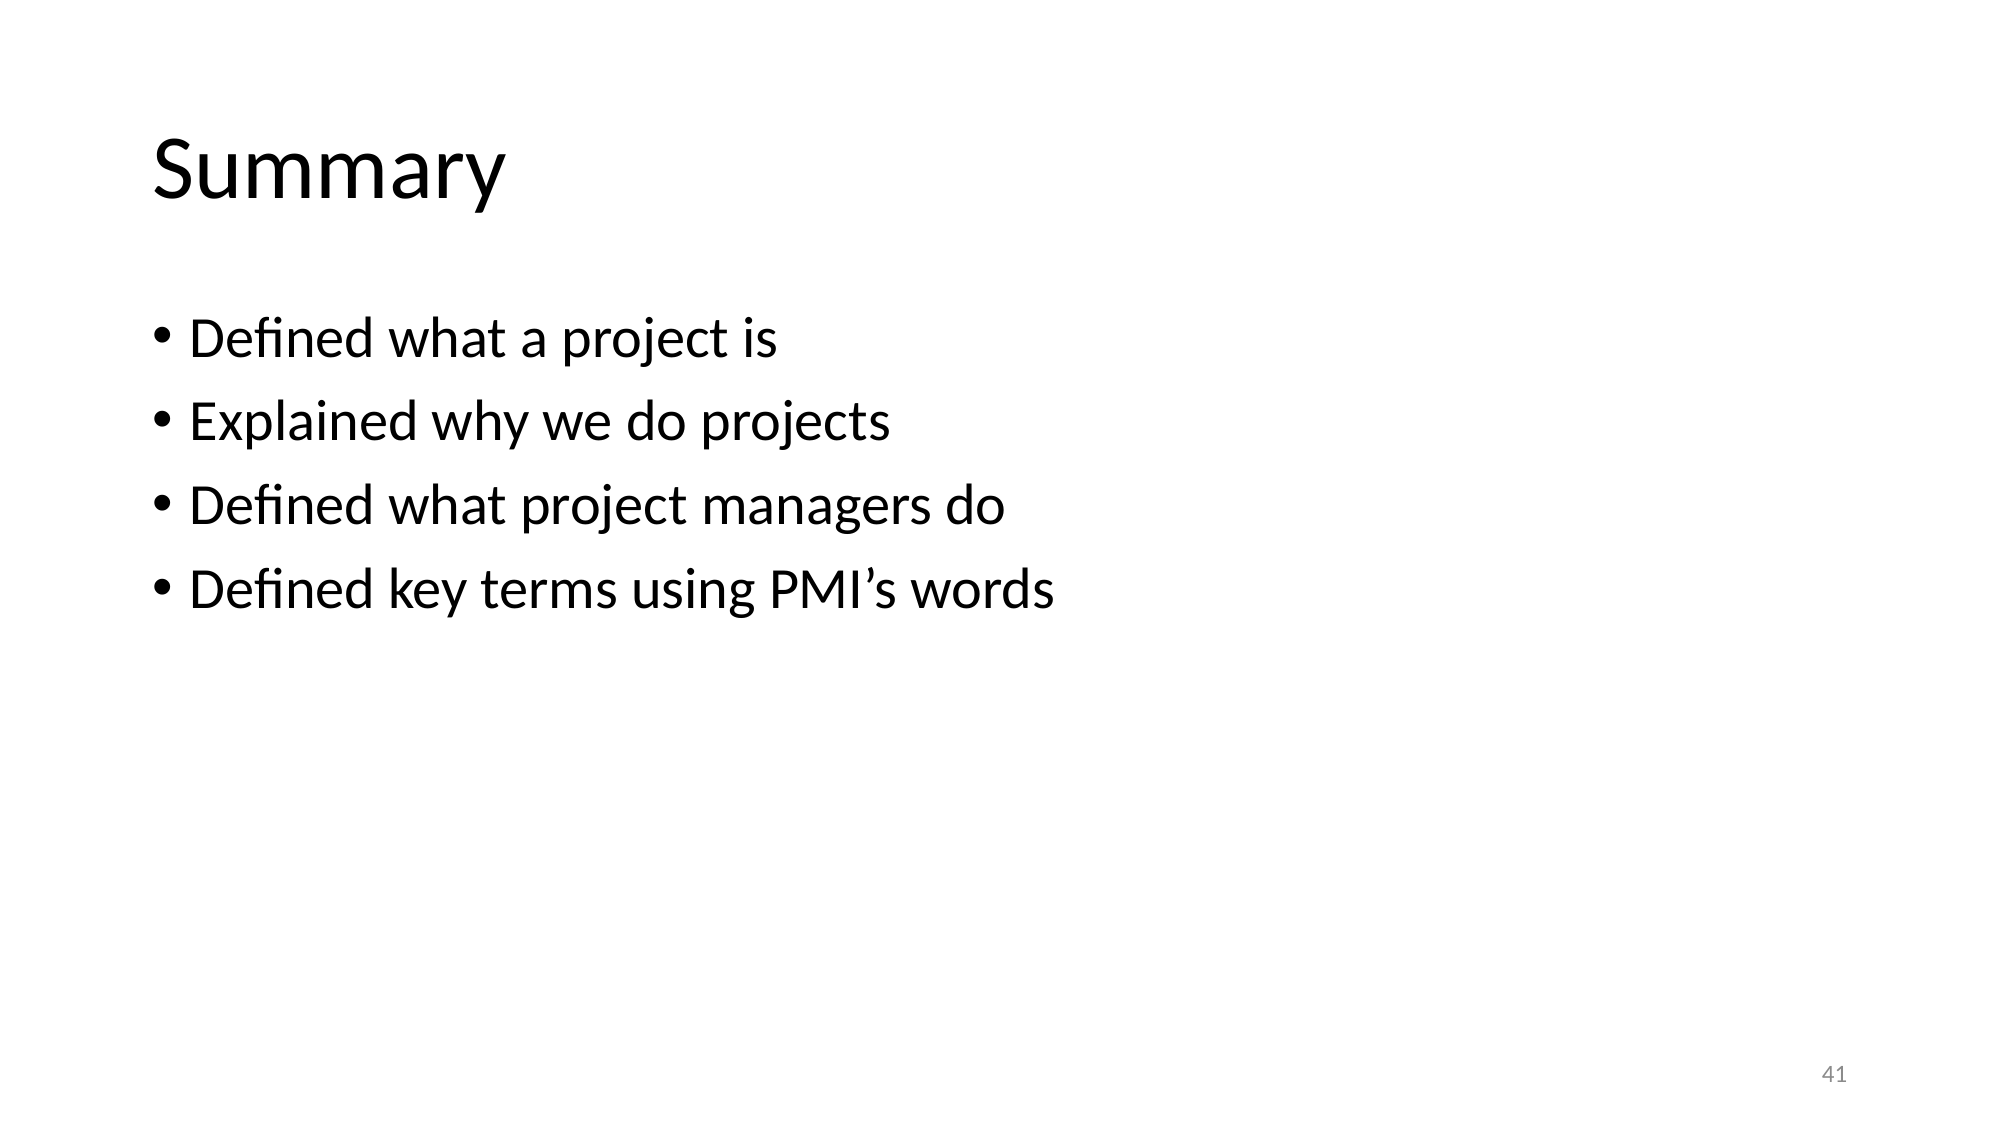

# Summary
Defined what a project is
Explained why we do projects
Defined what project managers do
Defined key terms using PMI’s words
41